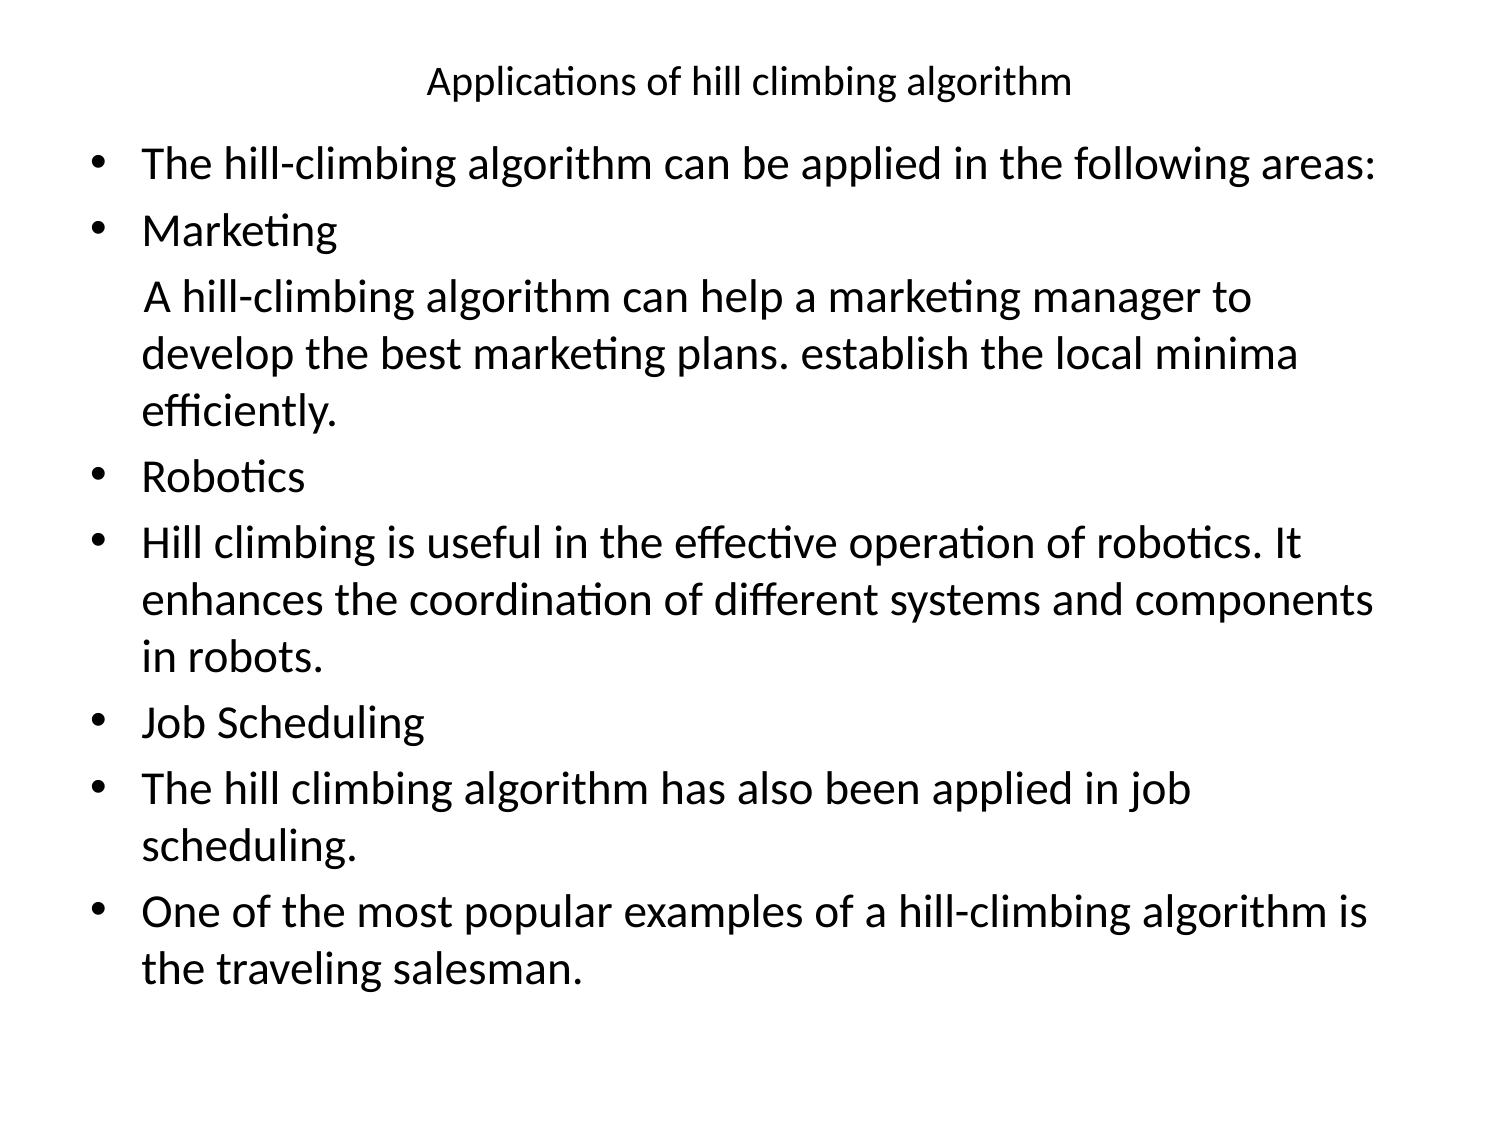

# Applications of hill climbing algorithm
The hill-climbing algorithm can be applied in the following areas:
Marketing
     A hill-climbing algorithm can help a marketing manager to develop the best marketing plans. establish the local minima efficiently.
Robotics
Hill climbing is useful in the effective operation of robotics. It enhances the coordination of different systems and components in robots.
Job Scheduling
The hill climbing algorithm has also been applied in job scheduling.
One of the most popular examples of a hill-climbing algorithm is the traveling salesman.